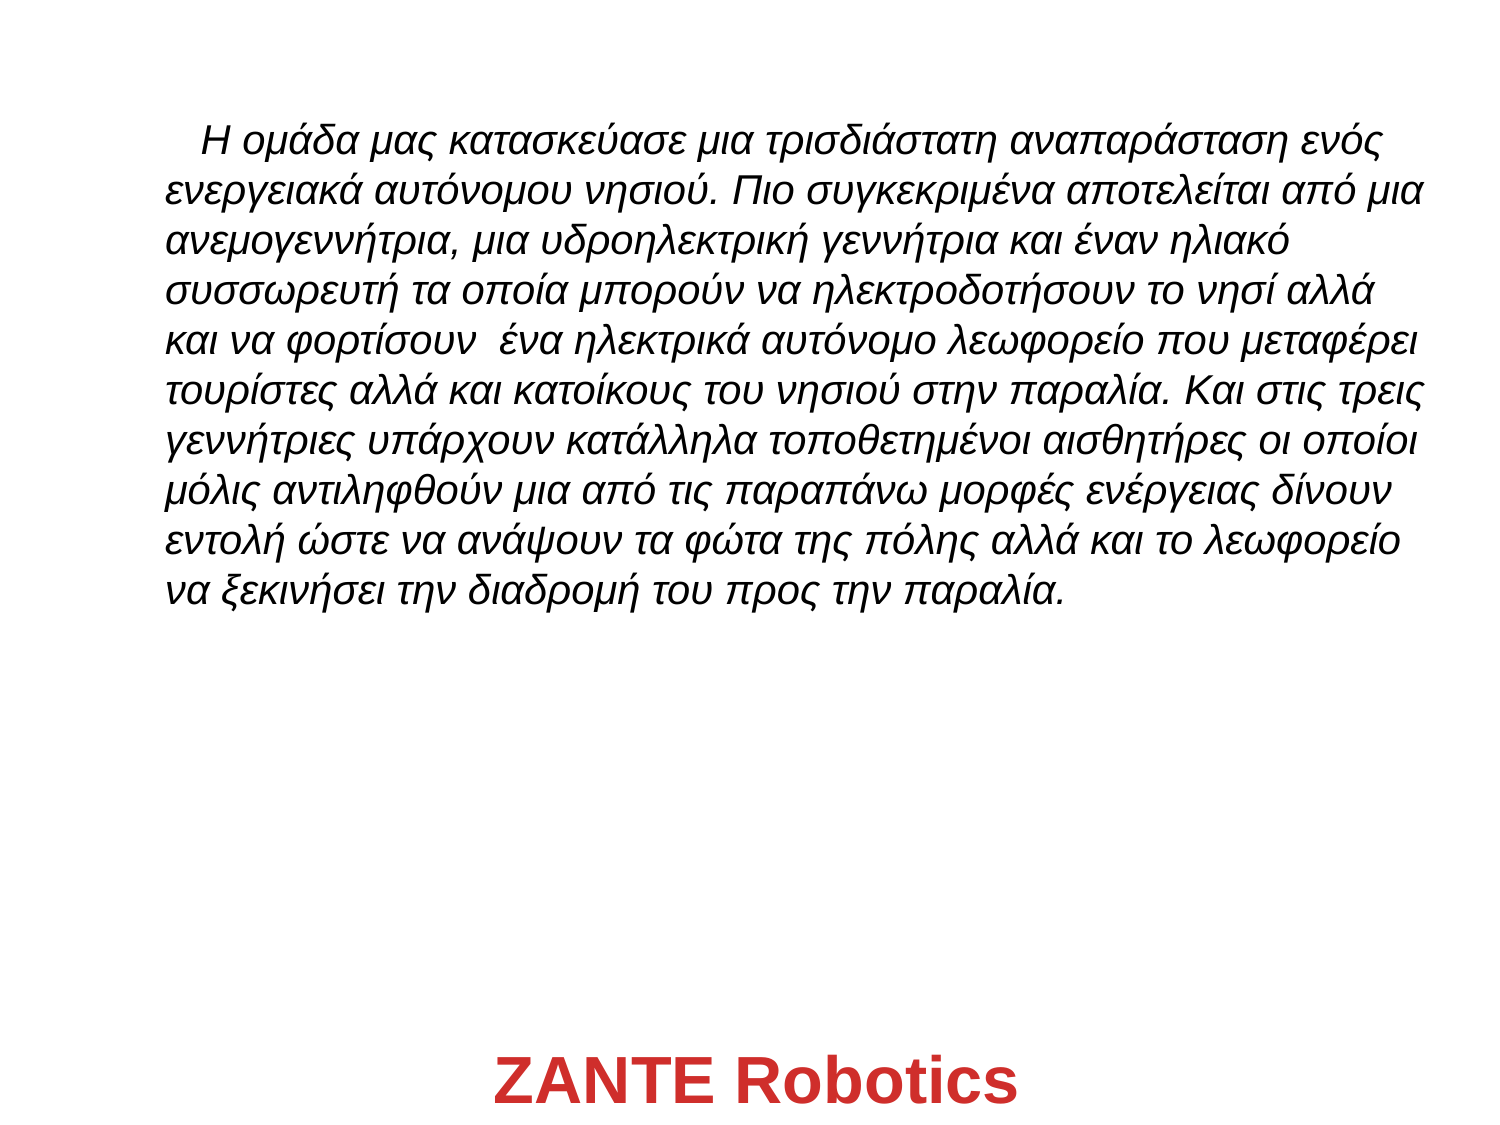

Η ομάδα μας κατασκεύασε μια τρισδιάστατη αναπαράσταση ενός ενεργειακά αυτόνομου νησιού. Πιο συγκεκριμένα αποτελείται από μια ανεμογεννήτρια, μια υδροηλεκτρική γεννήτρια και έναν ηλιακό συσσωρευτή τα οποία μπορούν να ηλεκτροδοτήσουν το νησί αλλά και να φορτίσουν  ένα ηλεκτρικά αυτόνομο λεωφορείο που μεταφέρει τουρίστες αλλά και κατοίκους του νησιού στην παραλία. Και στις τρεις γεννήτριες υπάρχουν κατάλληλα τοποθετημένοι αισθητήρες οι οποίοι μόλις αντιληφθούν μια από τις παραπάνω μορφές ενέργειας δίνουν εντολή ώστε να ανάψουν τα φώτα της πόλης αλλά και το λεωφορείο να ξεκινήσει την διαδρομή του προς την παραλία.
ZANTE Robotics